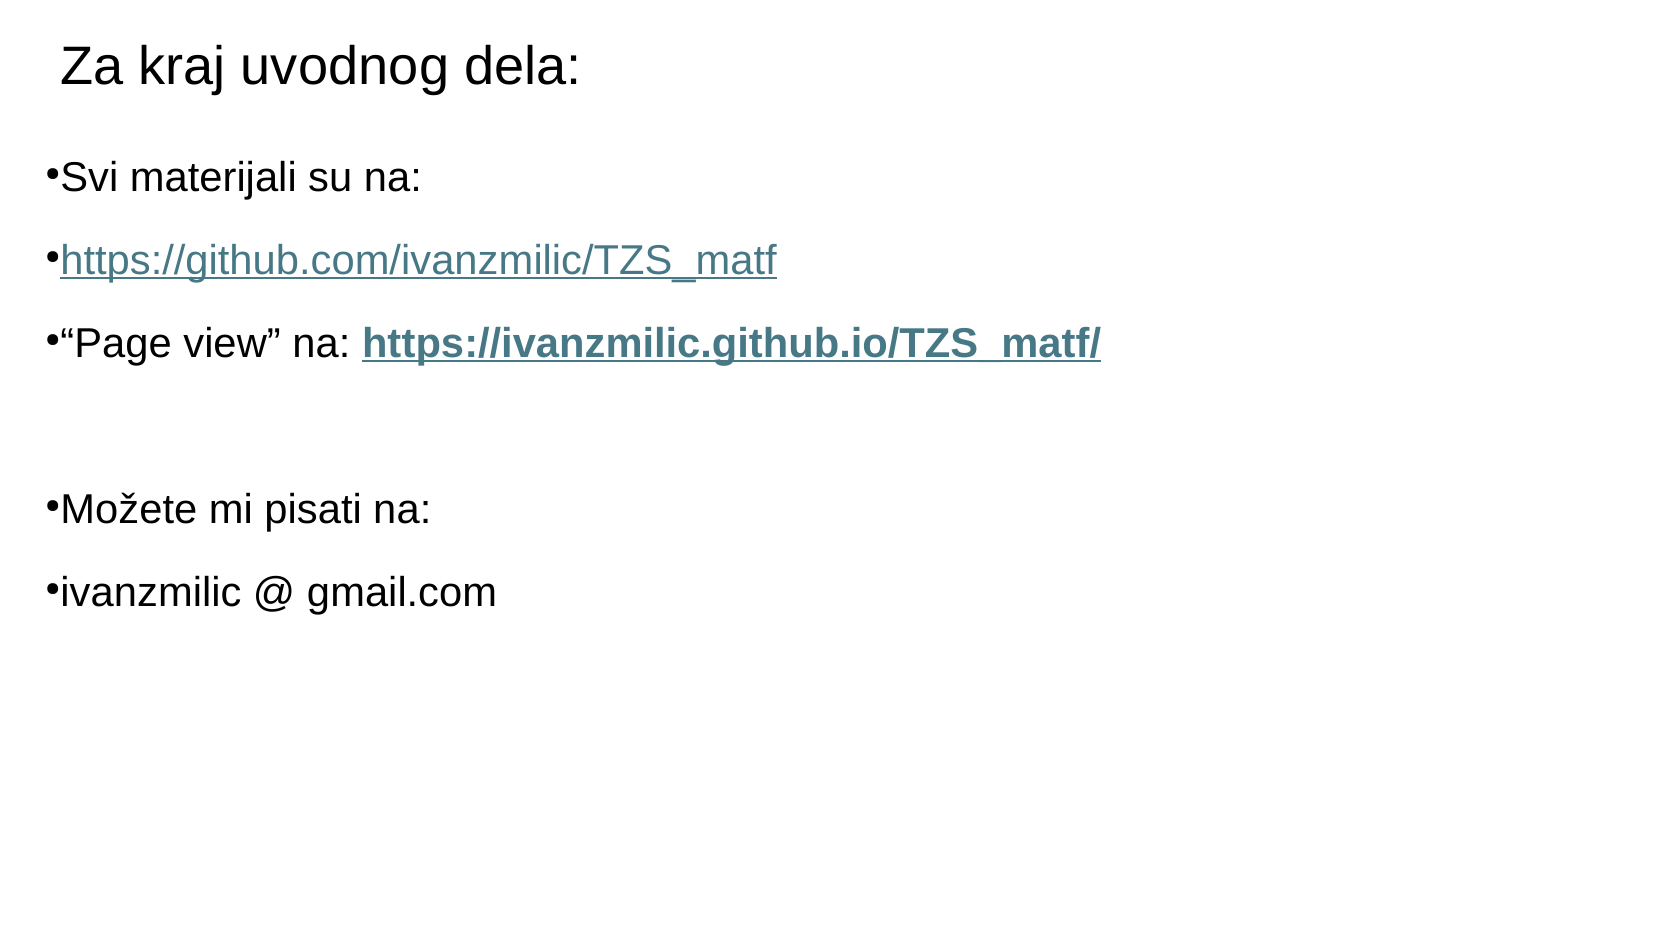

Za kraj uvodnog dela:
Svi materijali su na:
https://github.com/ivanzmilic/TZS_matf
“Page view” na: https://ivanzmilic.github.io/TZS_matf/

Možete mi pisati na:
ivanzmilic @ gmail.com